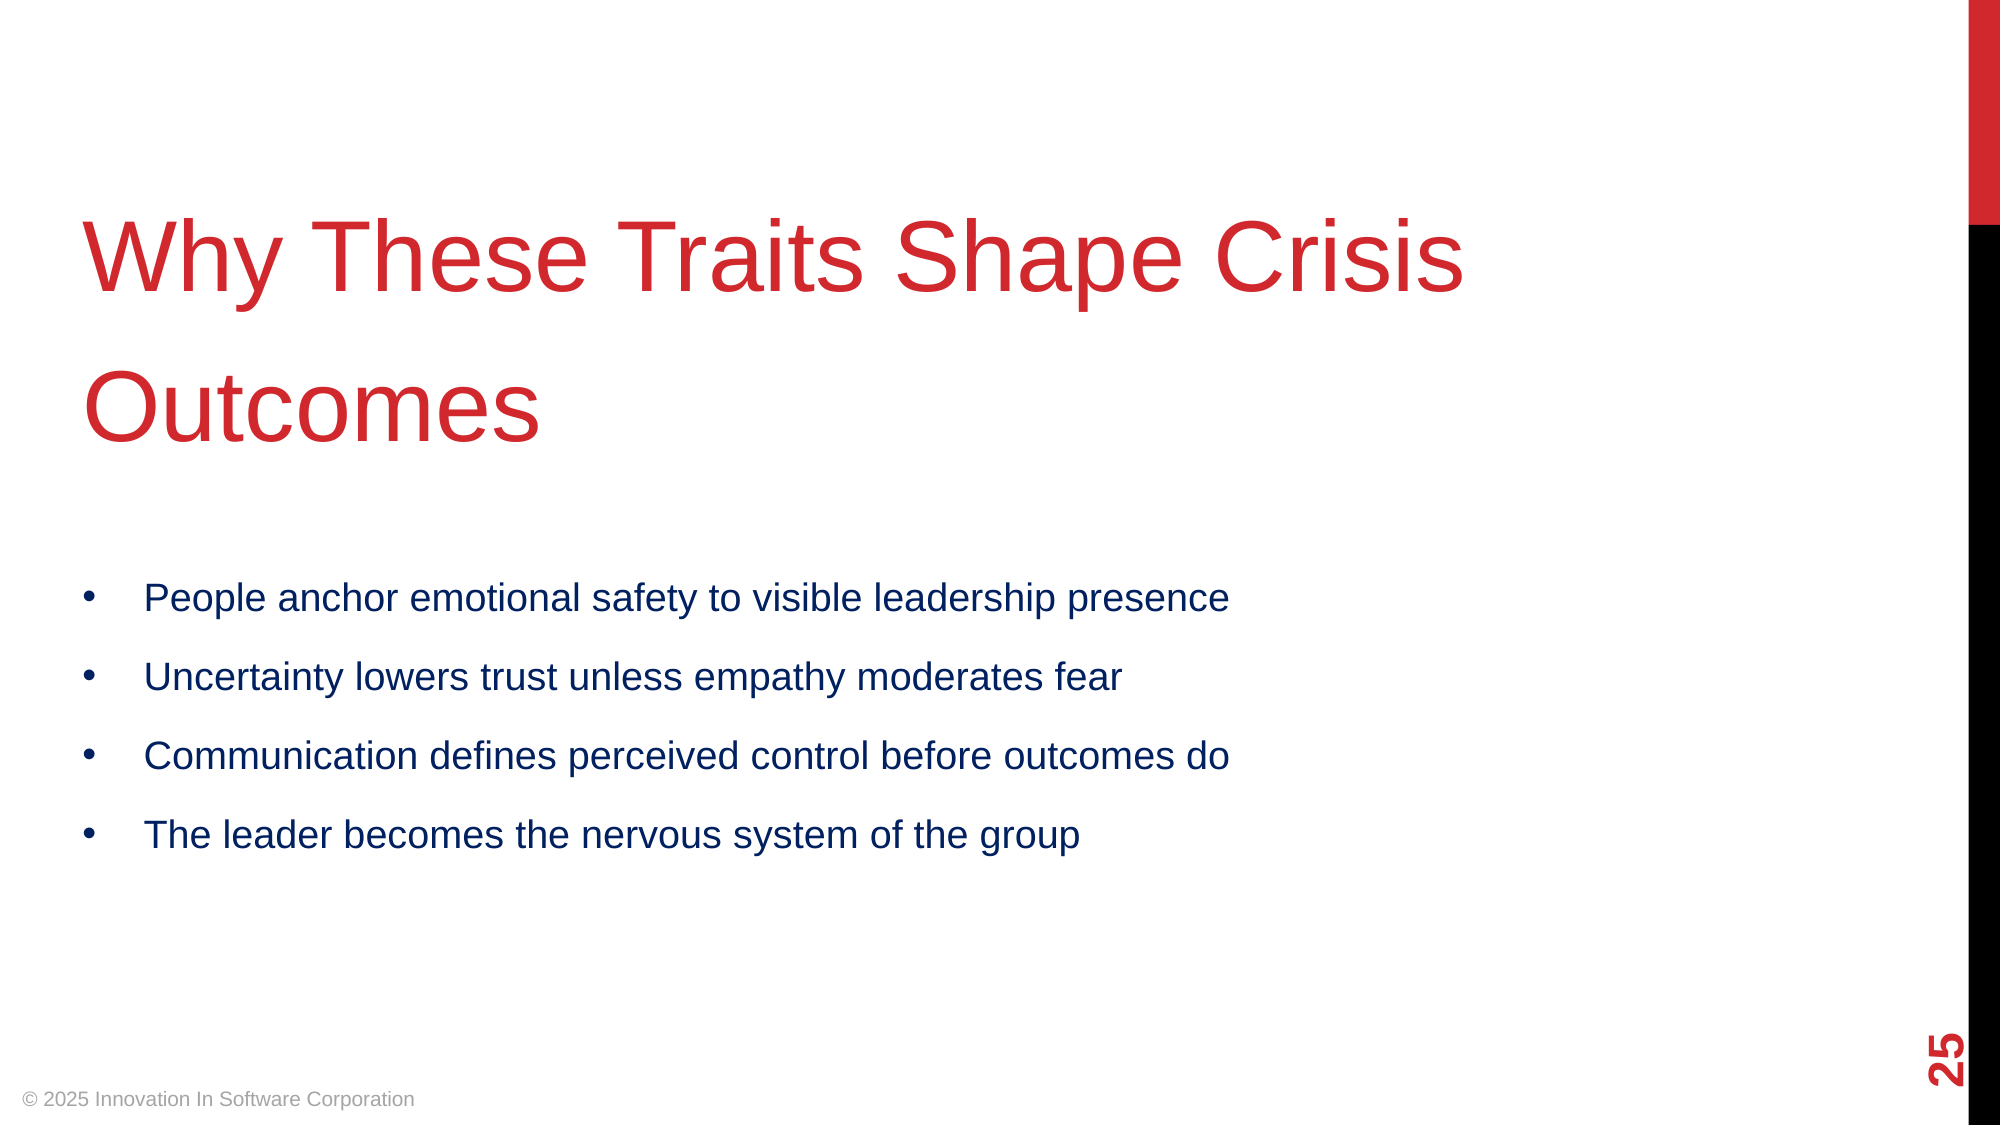

Why These Traits Shape Crisis Outcomes
People anchor emotional safety to visible leadership presence
Uncertainty lowers trust unless empathy moderates fear
Communication defines perceived control before outcomes do
The leader becomes the nervous system of the group
25
© 2025 Innovation In Software Corporation